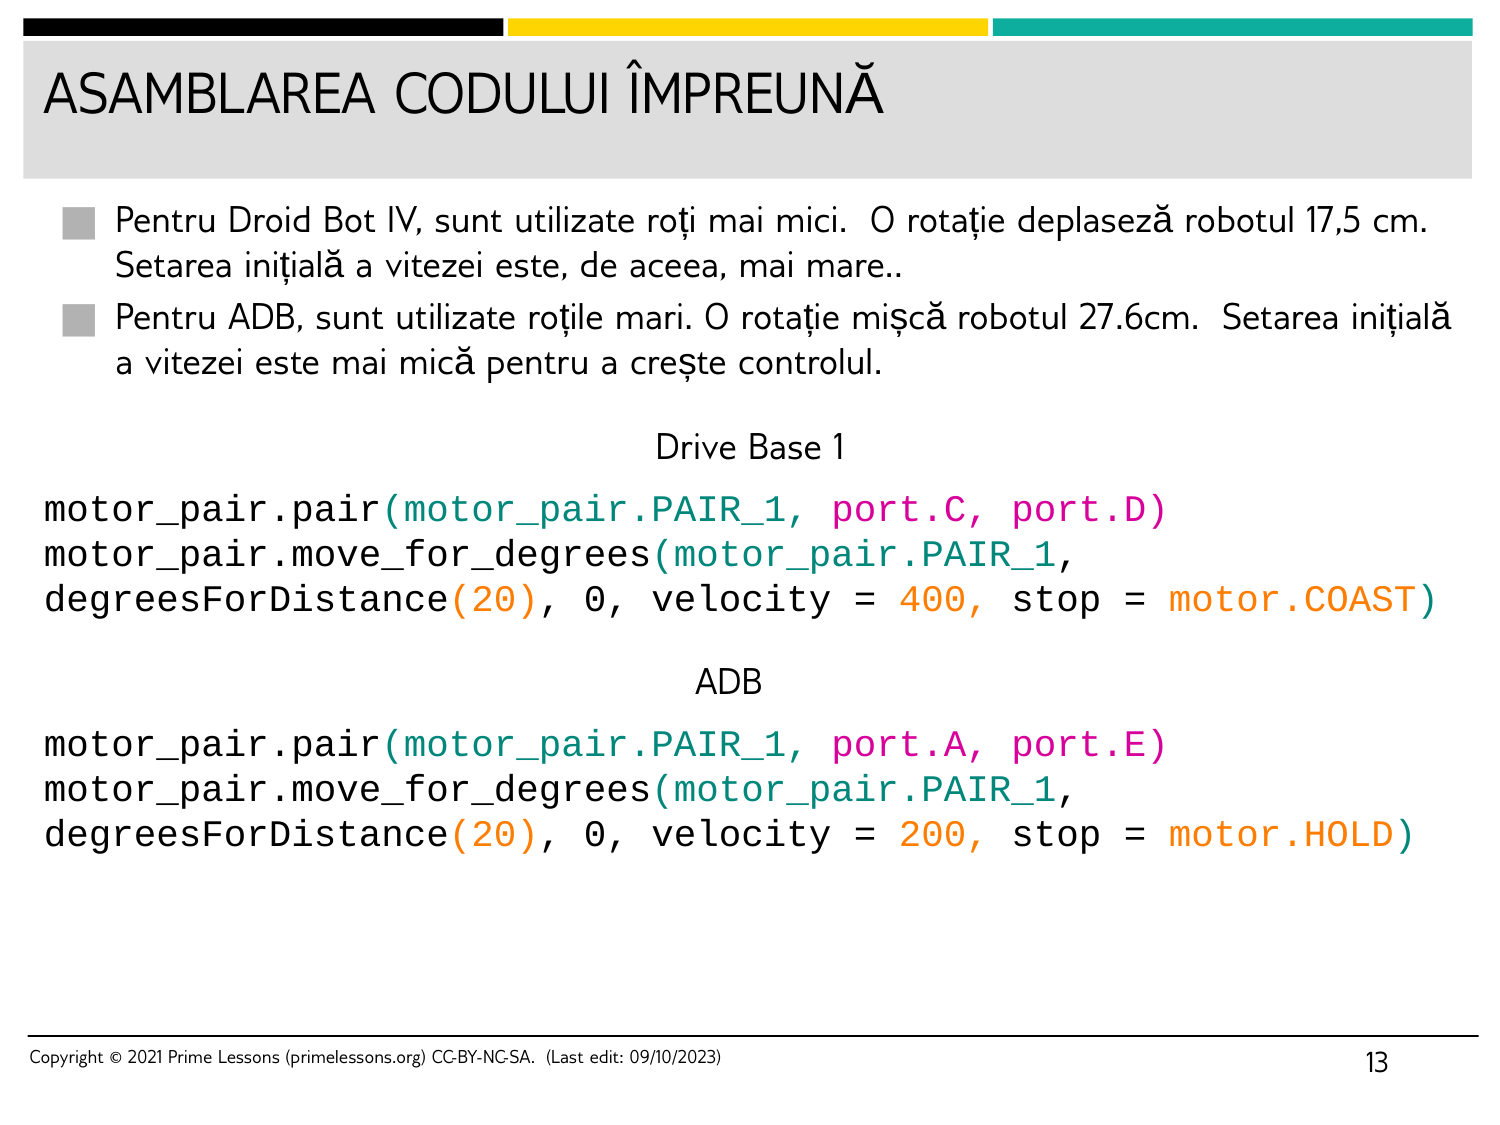

# ASAMBLAREA CODULUI ÎMPREUNĂ
Pentru Droid Bot IV, sunt utilizate roți mai mici.  O rotație deplaseză robotul 17,5 cm. Setarea inițială a vitezei este, de aceea, mai mare..
Pentru ADB, sunt utilizate roțile mari. O rotație mișcă robotul 27.6cm.  Setarea inițială a vitezei este mai mică pentru a crește controlul.
Drive Base 1
motor_pair.pair(motor_pair.PAIR_1, port.C, port.D)
motor_pair.move_for_degrees(motor_pair.PAIR_1, degreesForDistance(20), 0, velocity = 400, stop = motor.COAST)
ADB
motor_pair.pair(motor_pair.PAIR_1, port.A, port.E)
motor_pair.move_for_degrees(motor_pair.PAIR_1, degreesForDistance(20), 0, velocity = 200, stop = motor.HOLD)
13
Copyright © 2021 Prime Lessons (primelessons.org) CC-BY-NC-SA.  (Last edit: 09/10/2023)